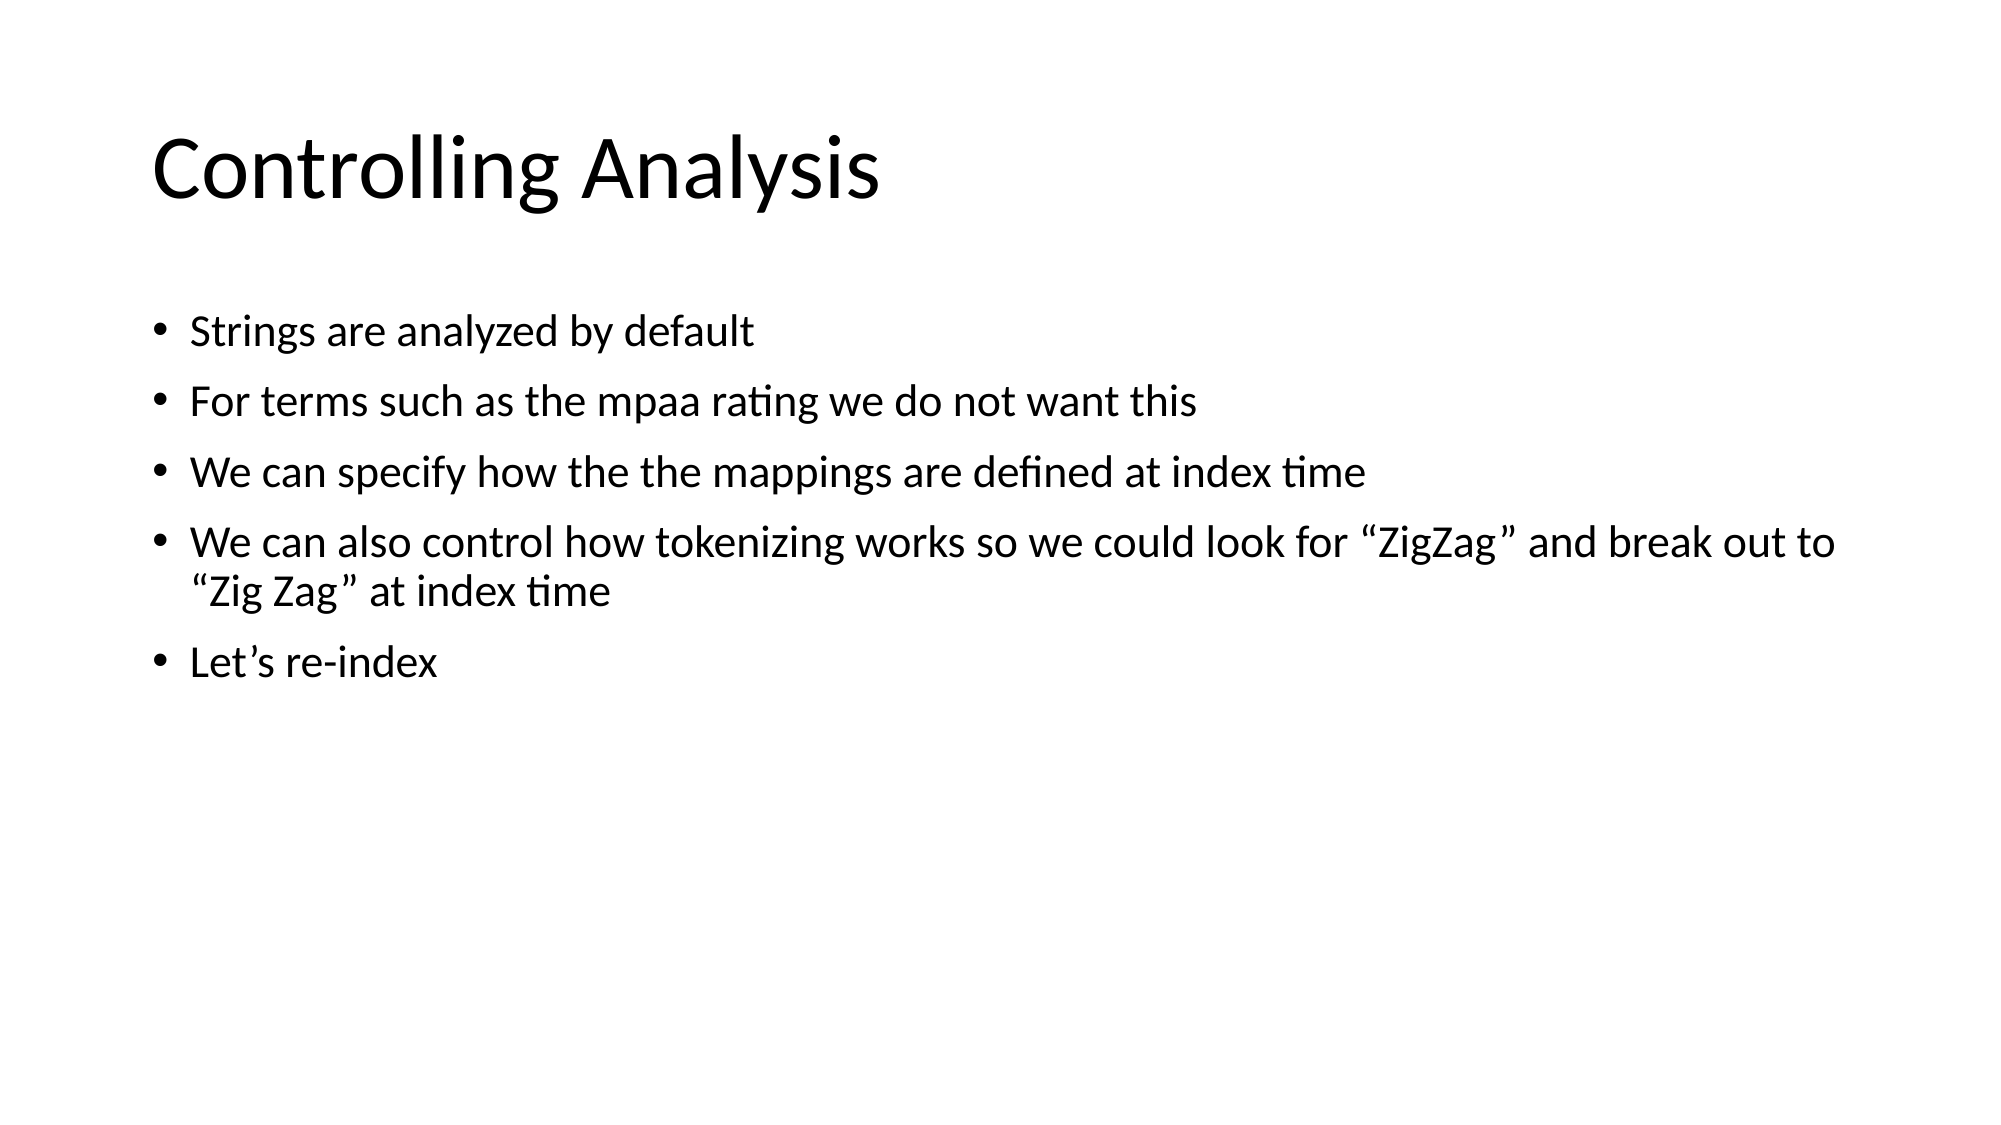

# Controlling Analysis
Strings are analyzed by default
For terms such as the mpaa rating we do not want this
We can specify how the the mappings are defined at index time
We can also control how tokenizing works so we could look for “ZigZag” and break out to “Zig Zag” at index time
Let’s re-index